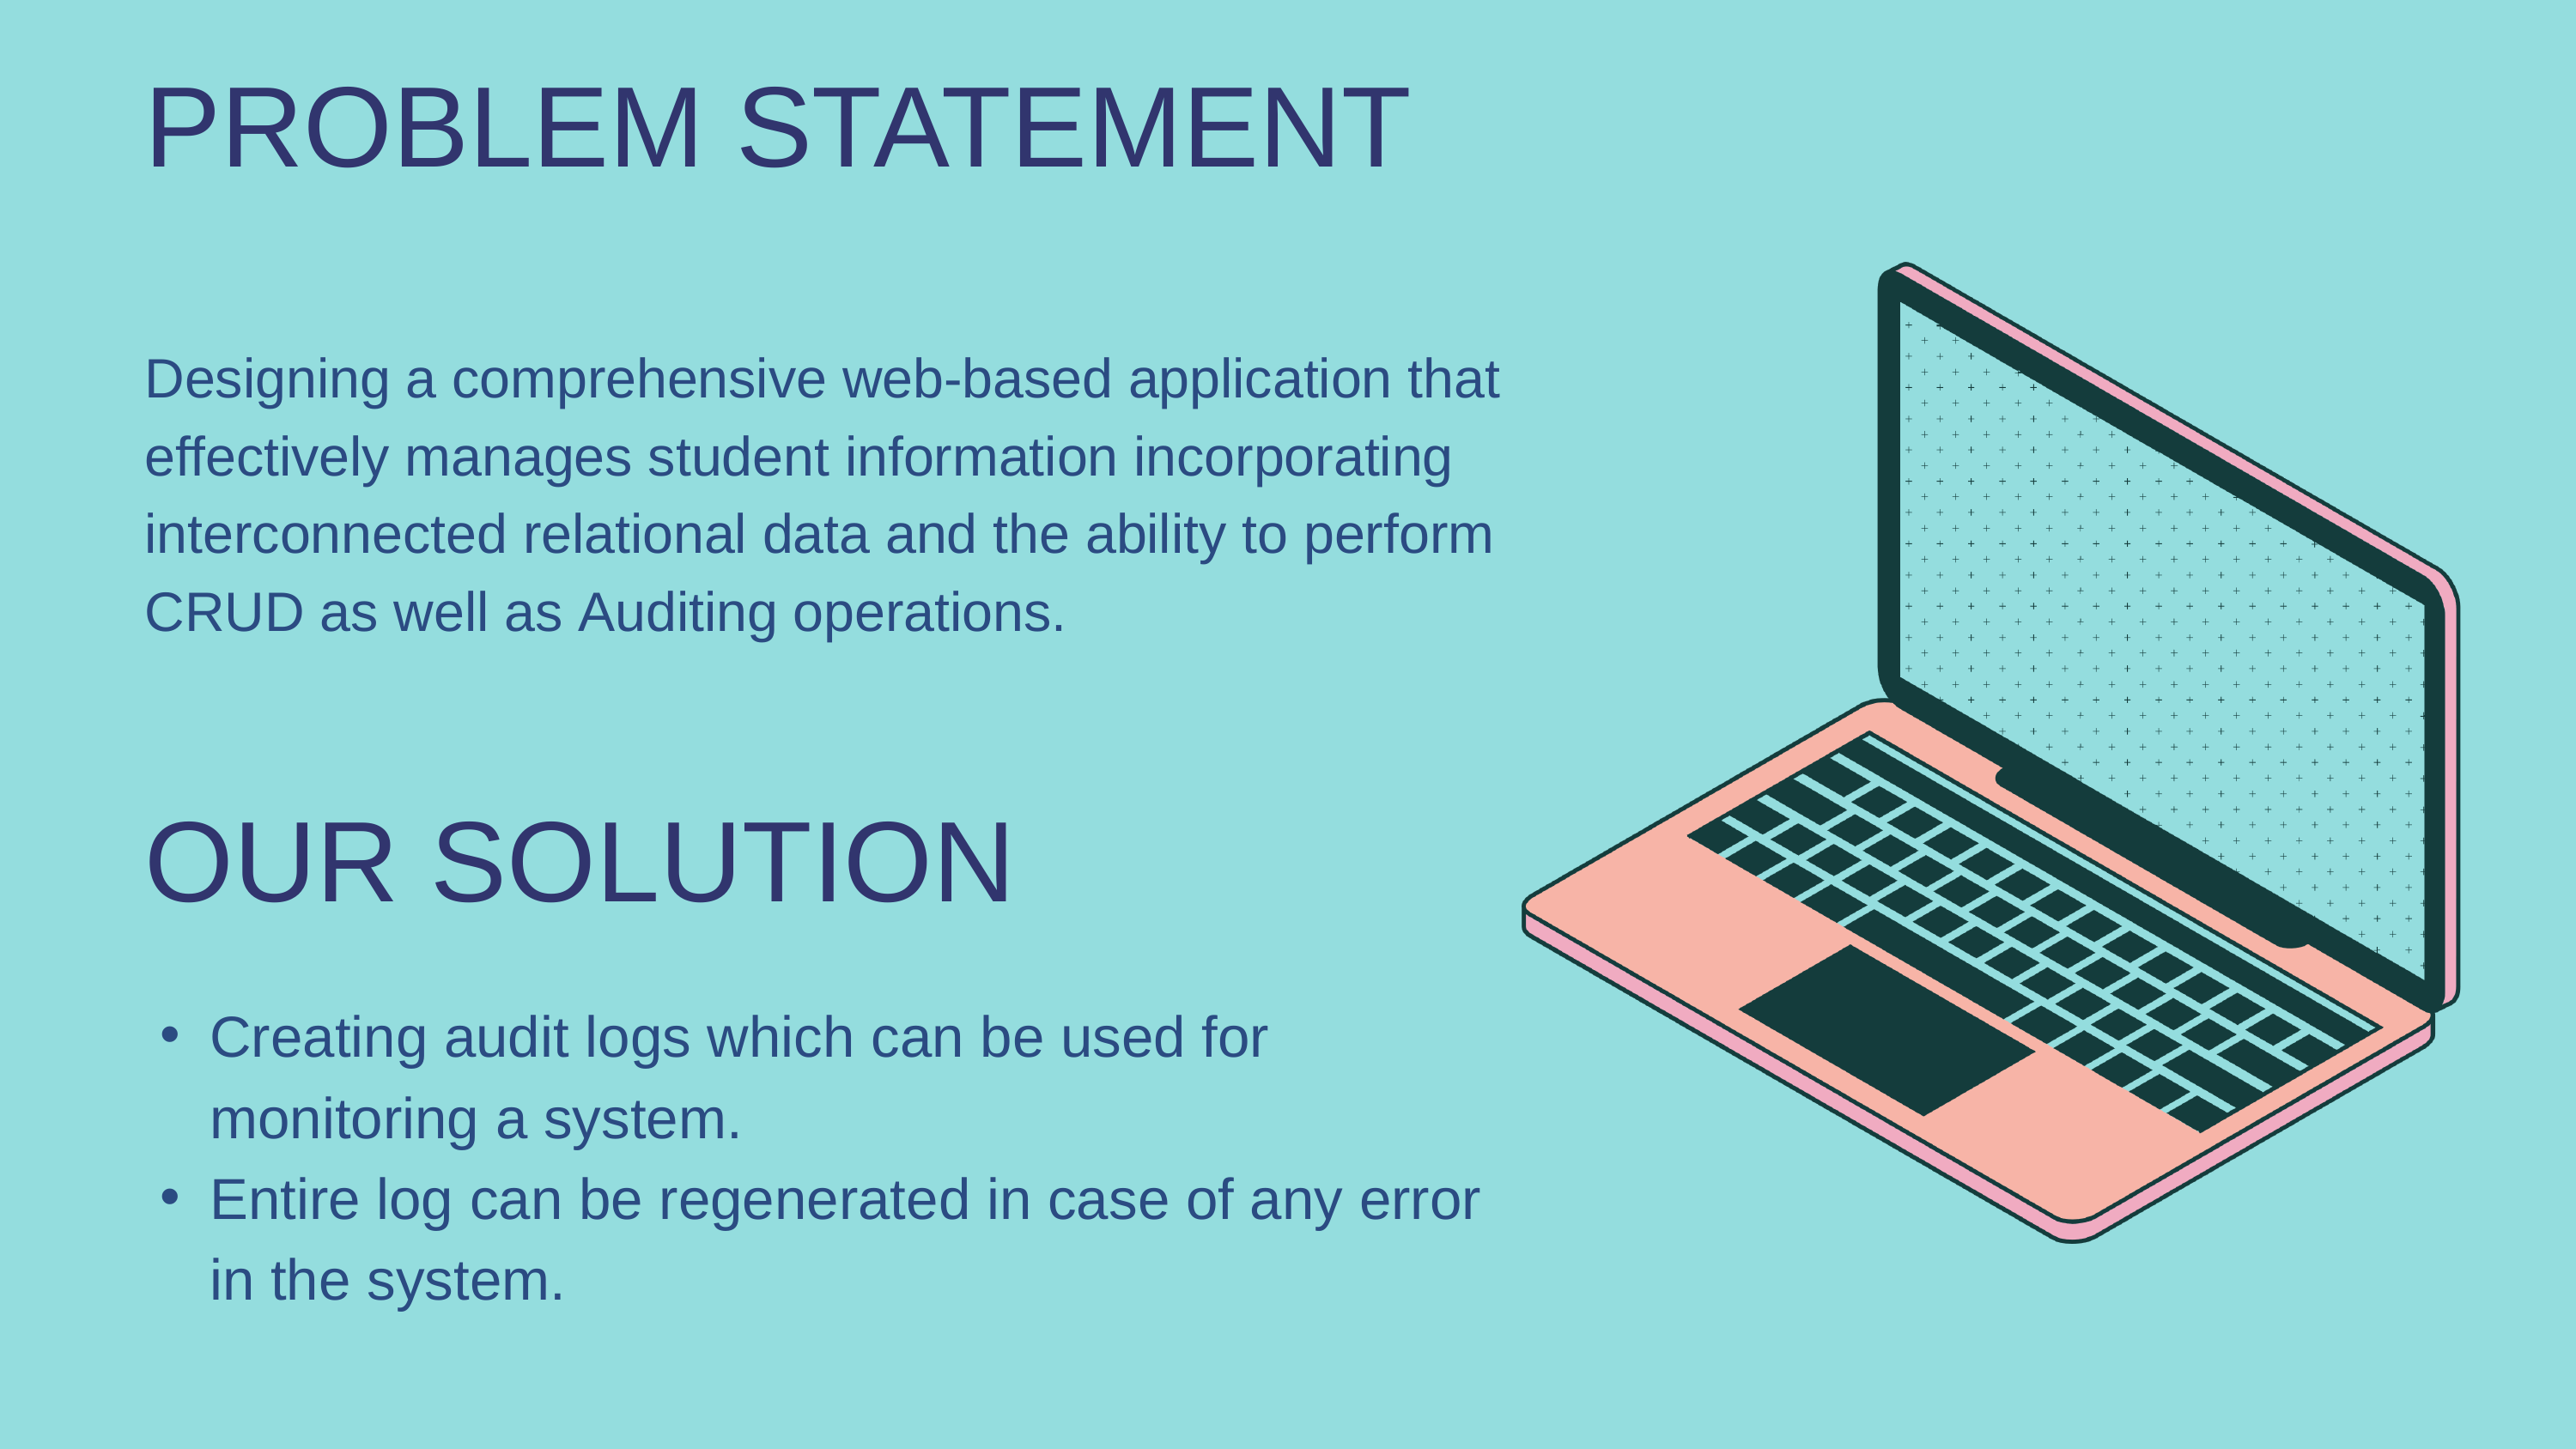

PROBLEM STATEMENT

Designing a comprehensive web-based application that effectively manages student information incorporating interconnected relational data and the ability to perform CRUD as well as Auditing operations.

OUR SOLUTION
Creating audit logs which can be used for monitoring a system.
Entire log can be regenerated in case of any error in the system.